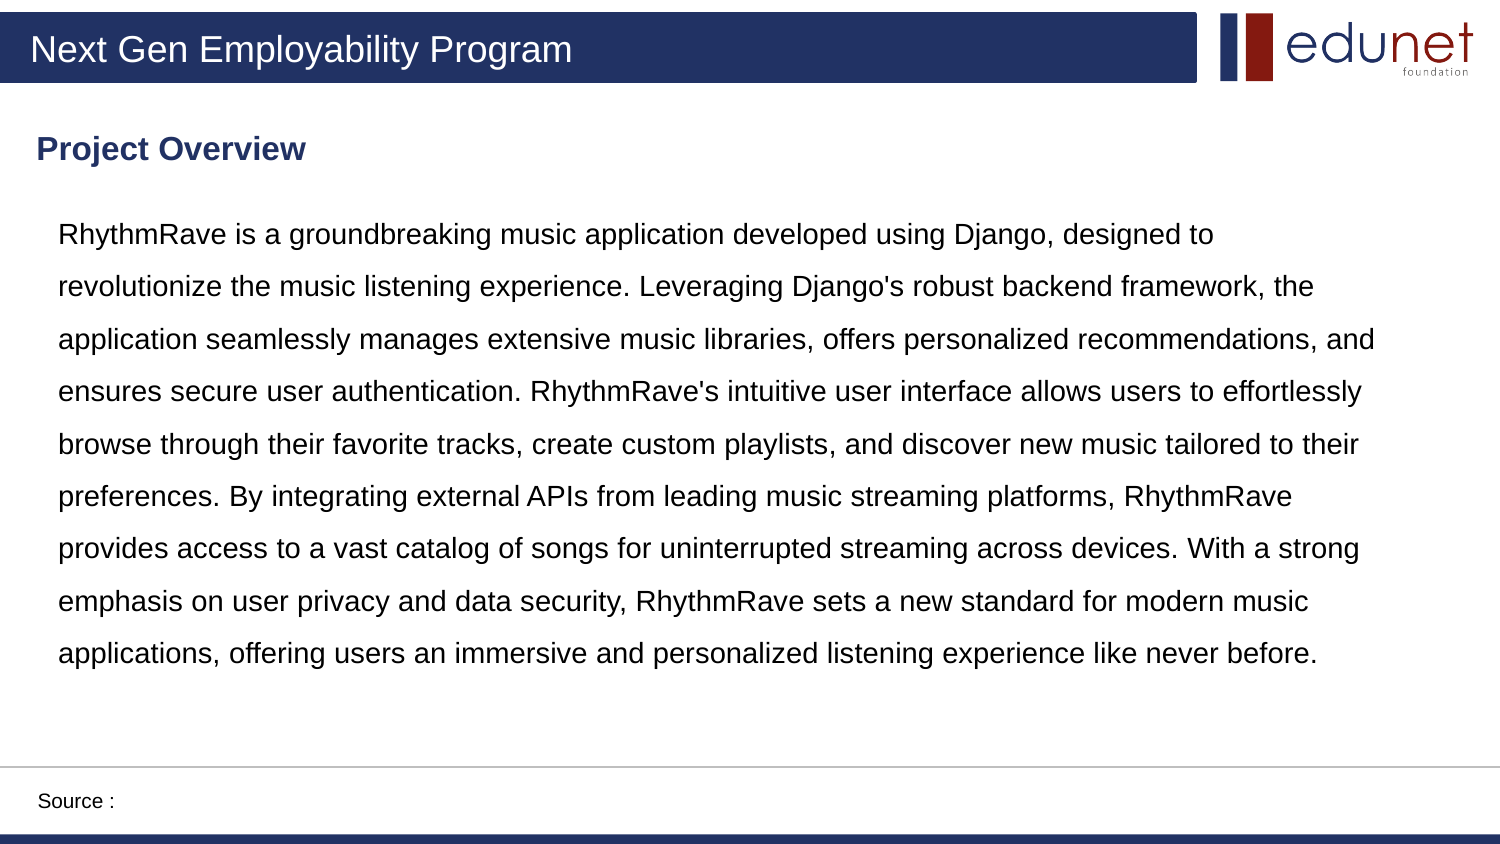

# Project Overview
RhythmRave is a groundbreaking music application developed using Django, designed to revolutionize the music listening experience. Leveraging Django's robust backend framework, the application seamlessly manages extensive music libraries, offers personalized recommendations, and ensures secure user authentication. RhythmRave's intuitive user interface allows users to effortlessly browse through their favorite tracks, create custom playlists, and discover new music tailored to their preferences. By integrating external APIs from leading music streaming platforms, RhythmRave provides access to a vast catalog of songs for uninterrupted streaming across devices. With a strong emphasis on user privacy and data security, RhythmRave sets a new standard for modern music applications, offering users an immersive and personalized listening experience like never before.

Source :